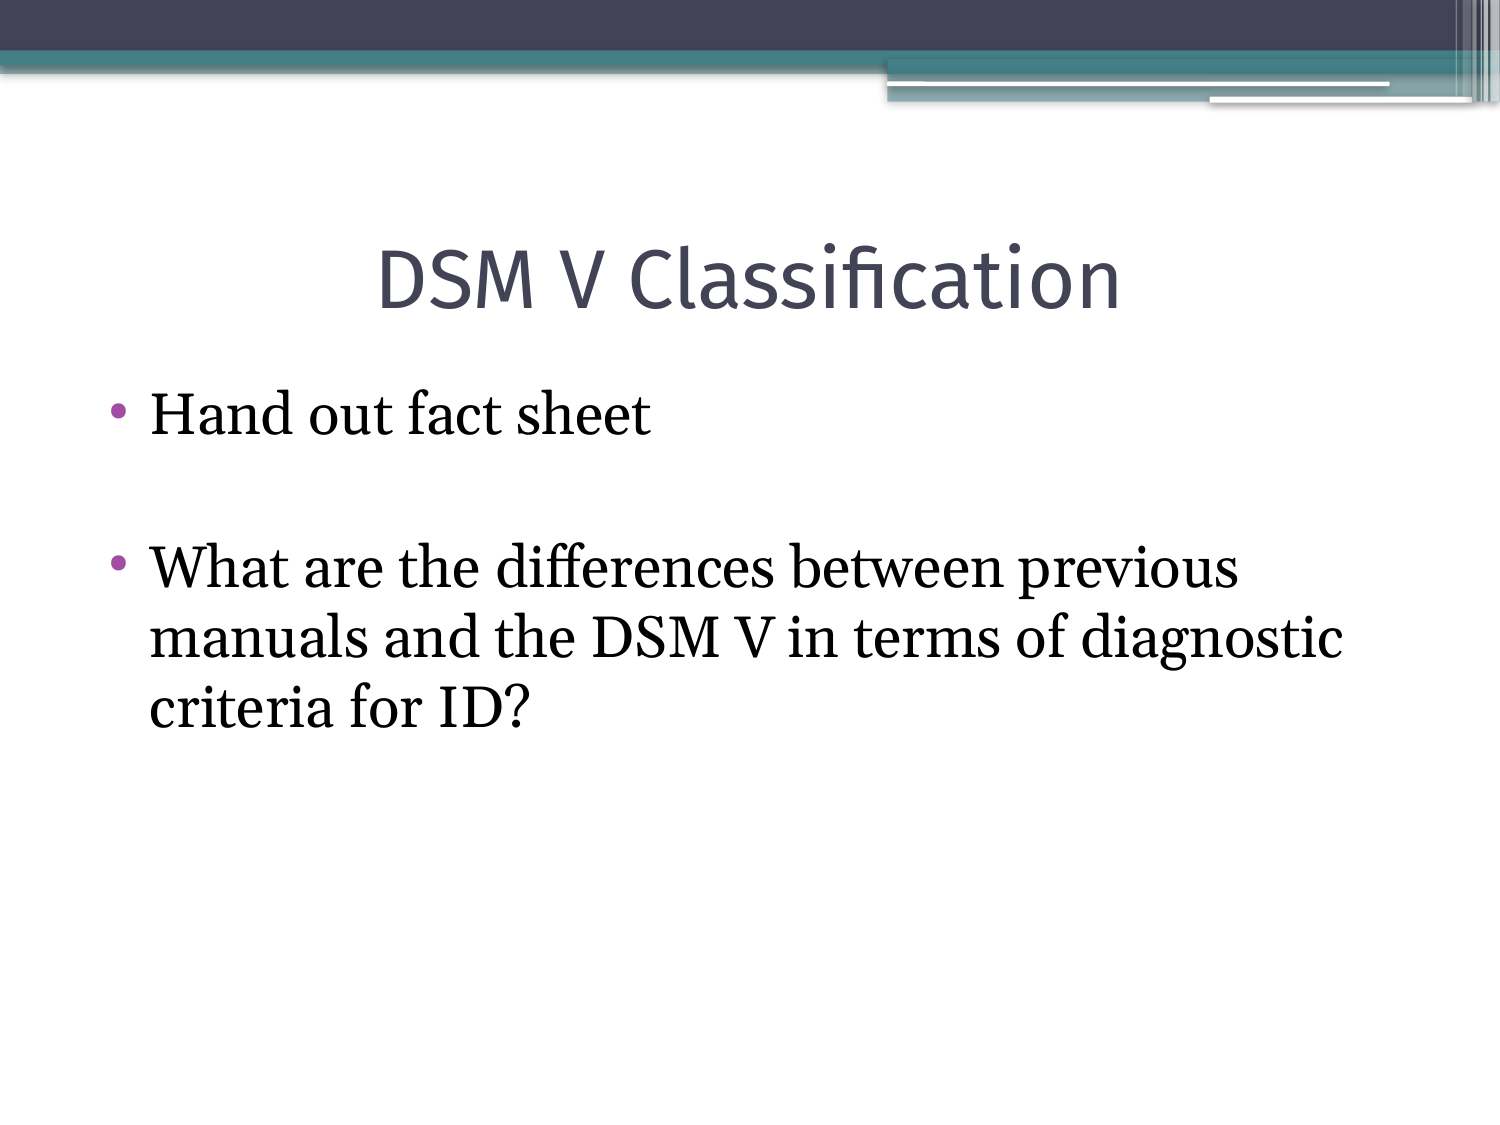

# DSM V Classification
Hand out fact sheet

What are the differences between previous manuals and the DSM V in terms of diagnostic criteria for ID?